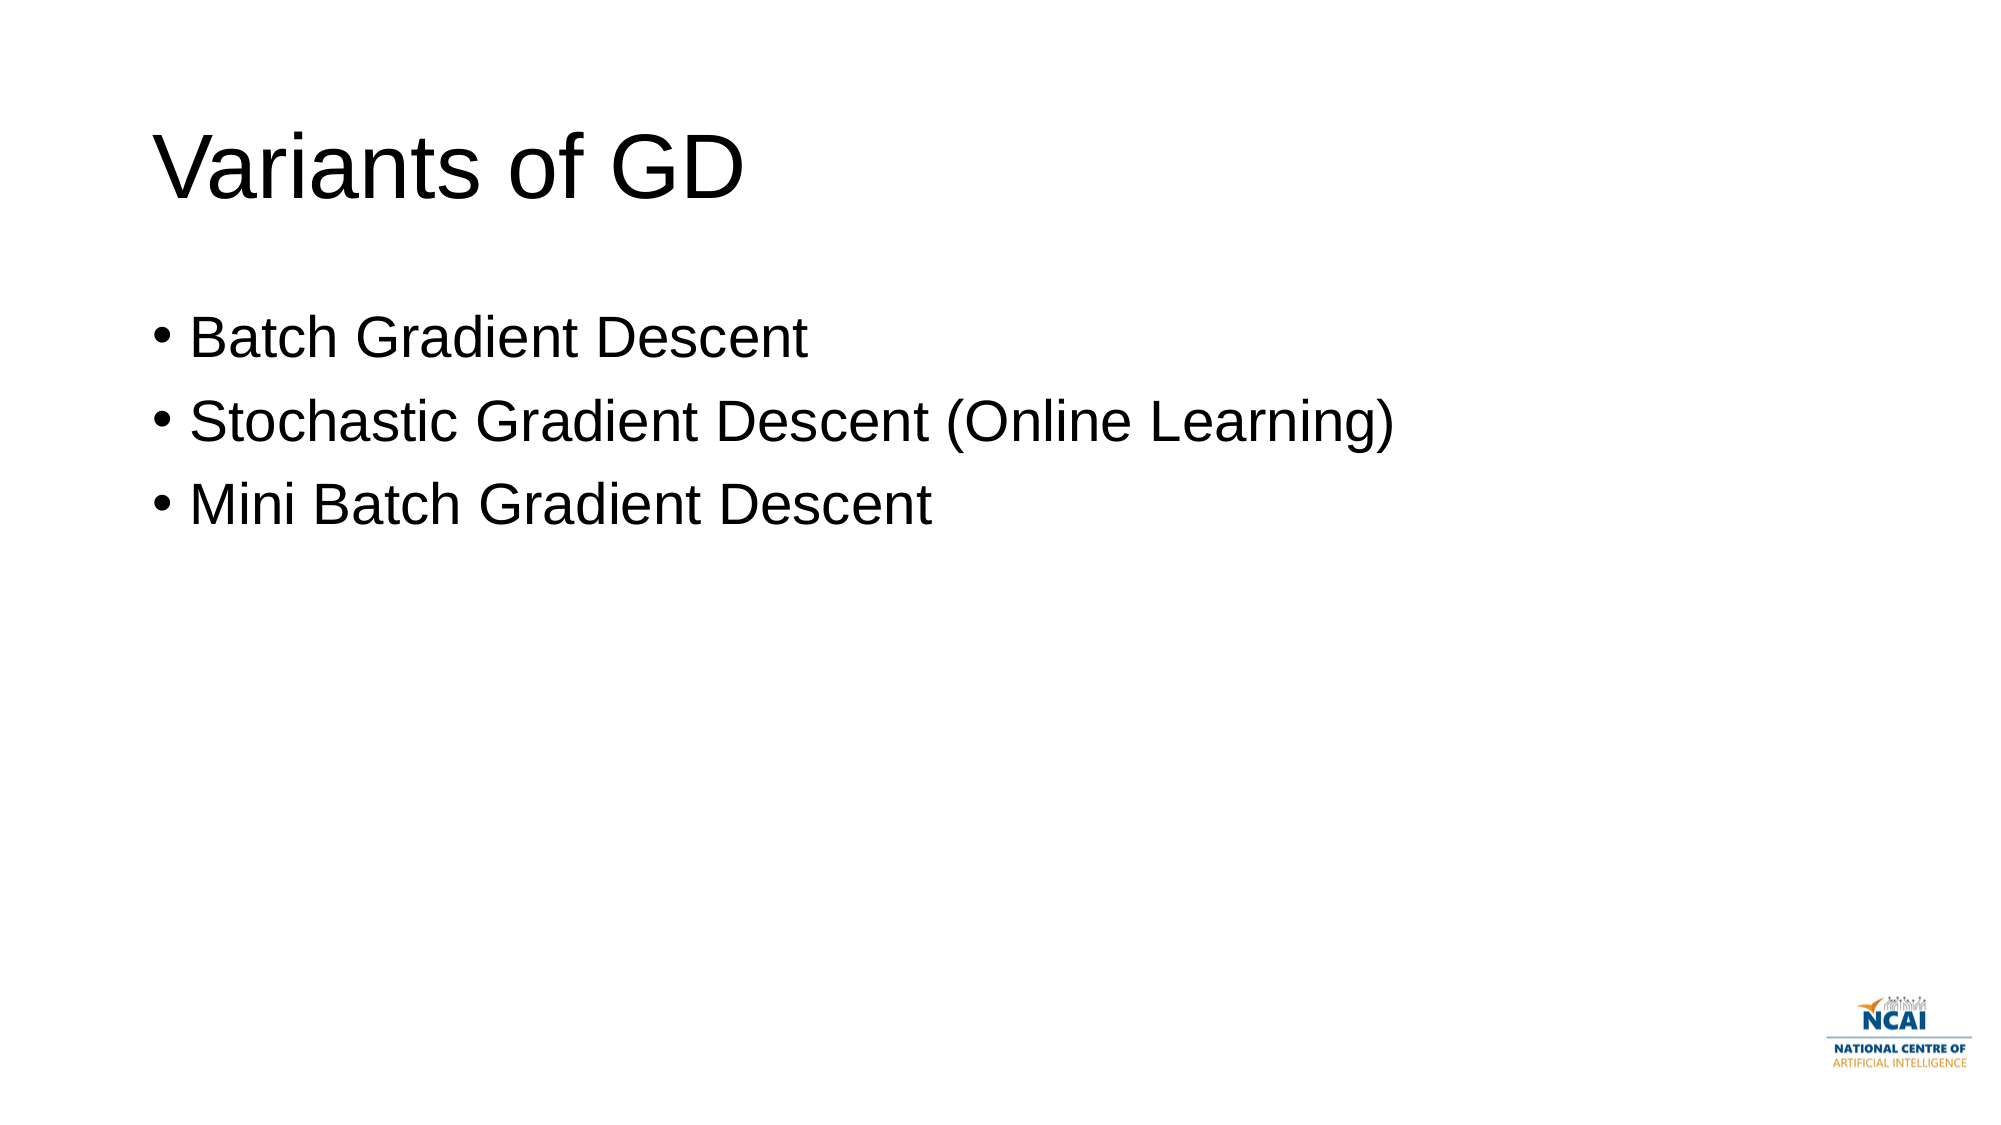

# Variants of GD
Batch Gradient Descent
Stochastic Gradient Descent (Online Learning)
Mini Batch Gradient Descent